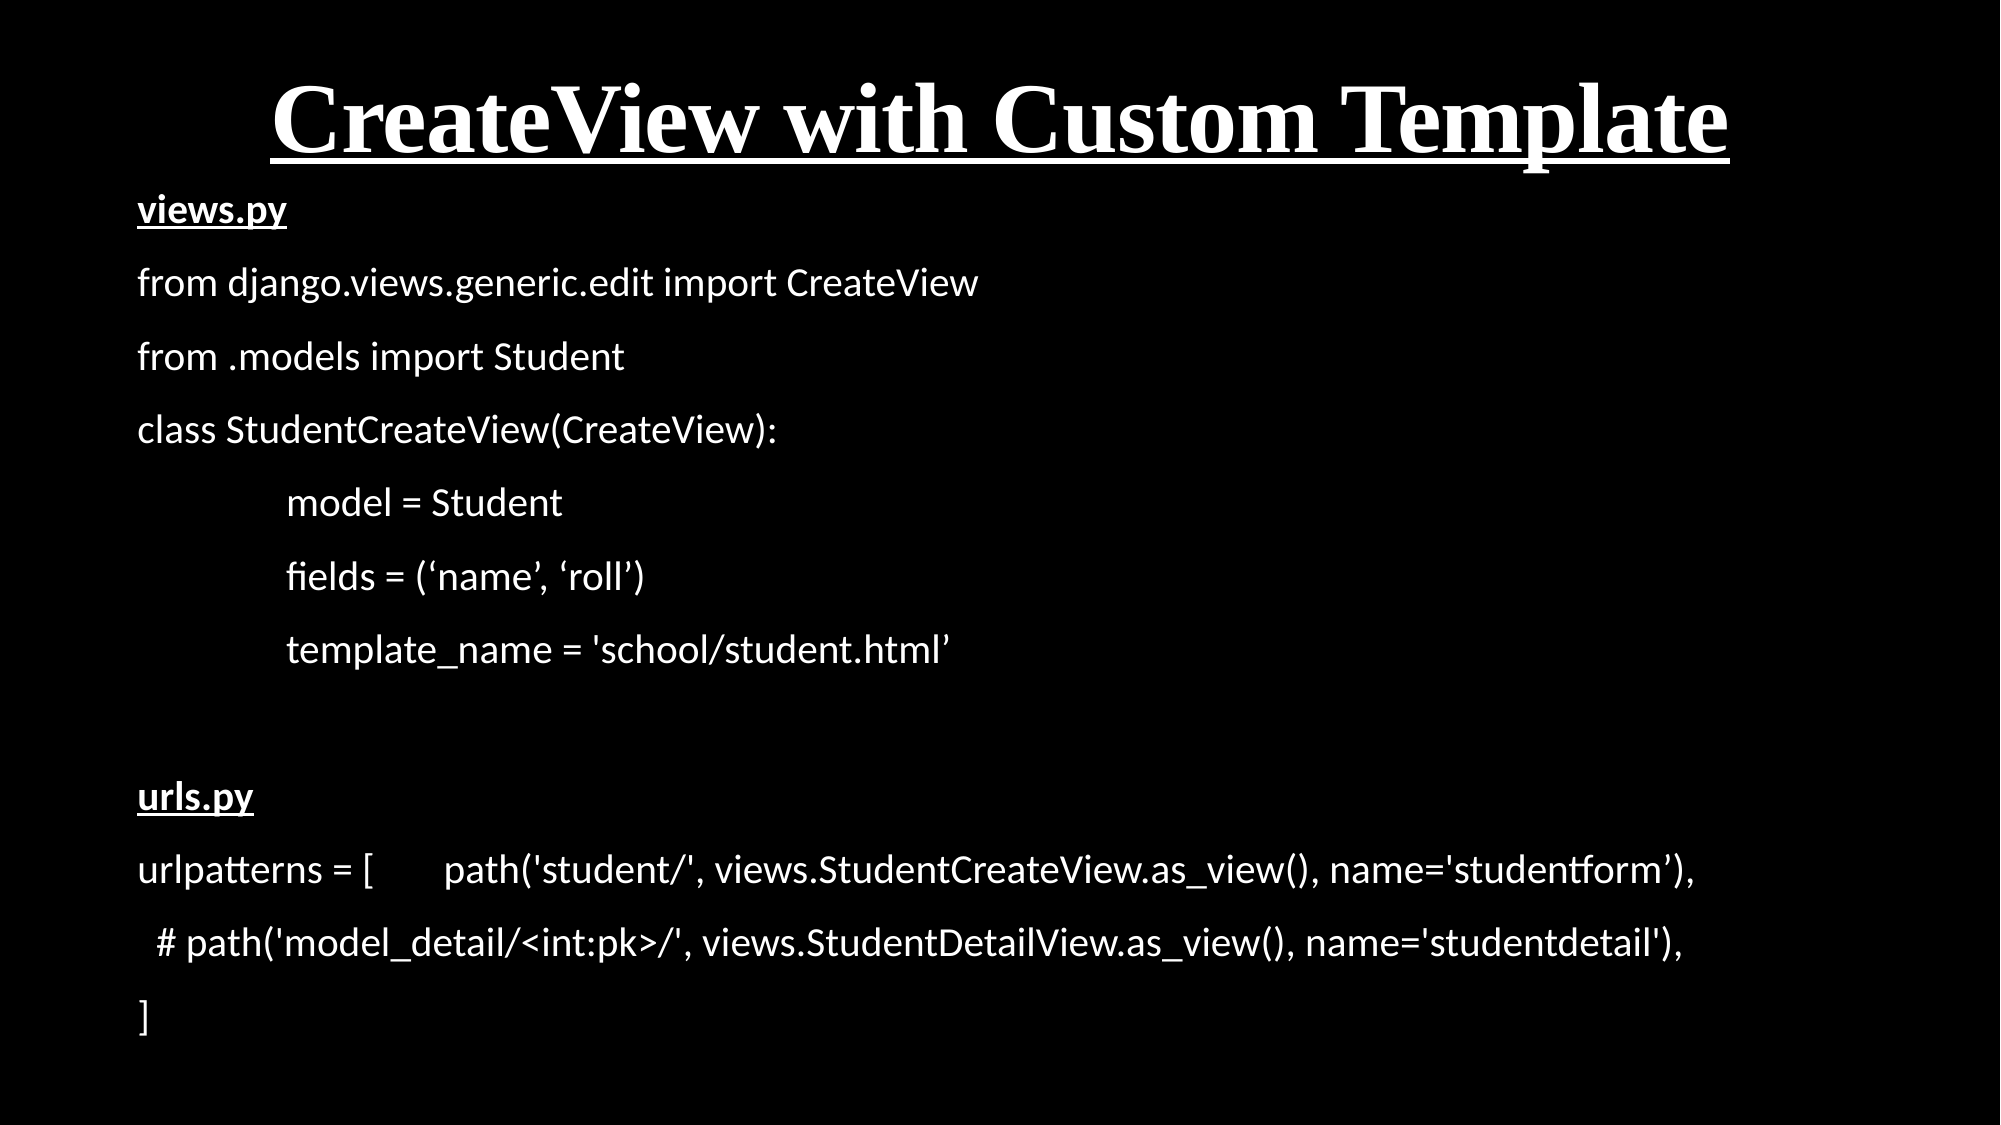

# CreateView with Custom Template
views.py
from django.views.generic.edit import CreateView
from .models import Student
class StudentCreateView(CreateView):
	model = Student
	fields = (‘name’, ‘roll’)
	template_name = 'school/student.html’

urls.py
urlpatterns = [ 	 path('student/', views.StudentCreateView.as_view(), name='studentform’),
  # path('model_detail/<int:pk>/', views.StudentDetailView.as_view(), name='studentdetail'),
]